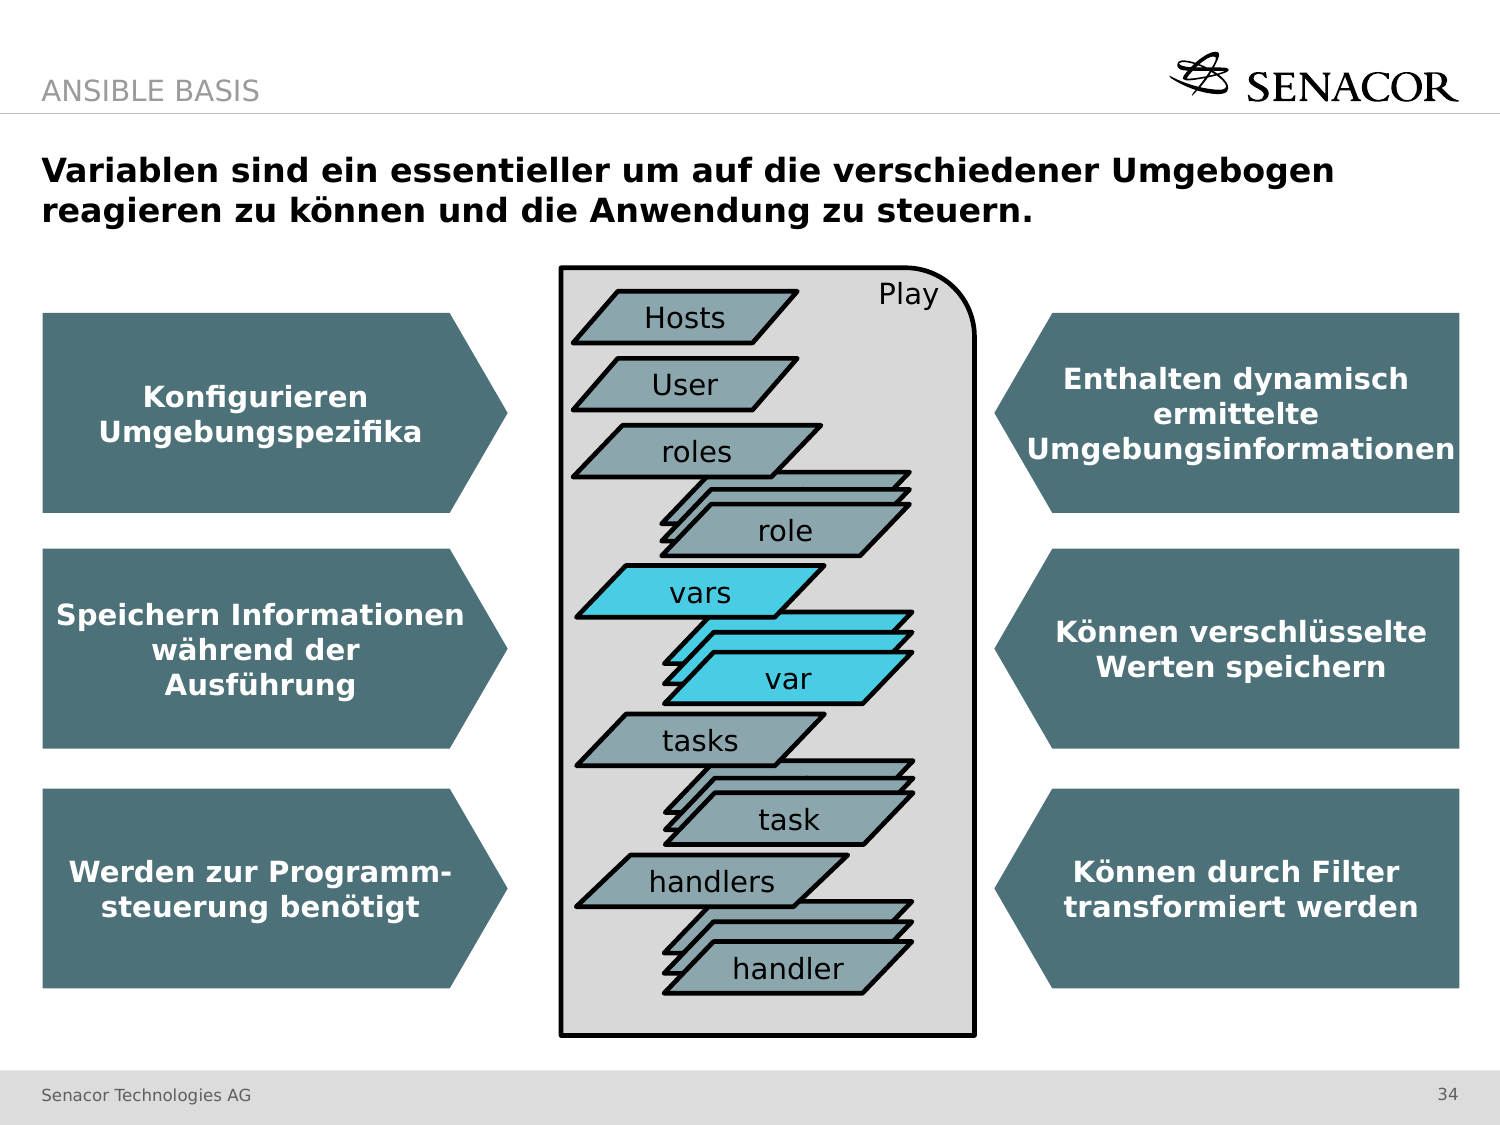

Ansible Basis
# Variablen sind ein essentieller um auf die verschiedener Umgebogen reagieren zu können und die Anwendung zu steuern.
Play
Hosts
Konfigurieren
Umgebungspezifika
Enthalten dynamisch
ermittelte
Umgebungsinformationen
User
roles
task
task
role
Speichern Informationen
während der
Ausführung
Können verschlüsselte
Werten speichern
vars
var
var
var
tasks
task
task
Werden zur Programm-
steuerung benötigt
Können durch Filter
transformiert werden
task
handlers
var
var
handler
34